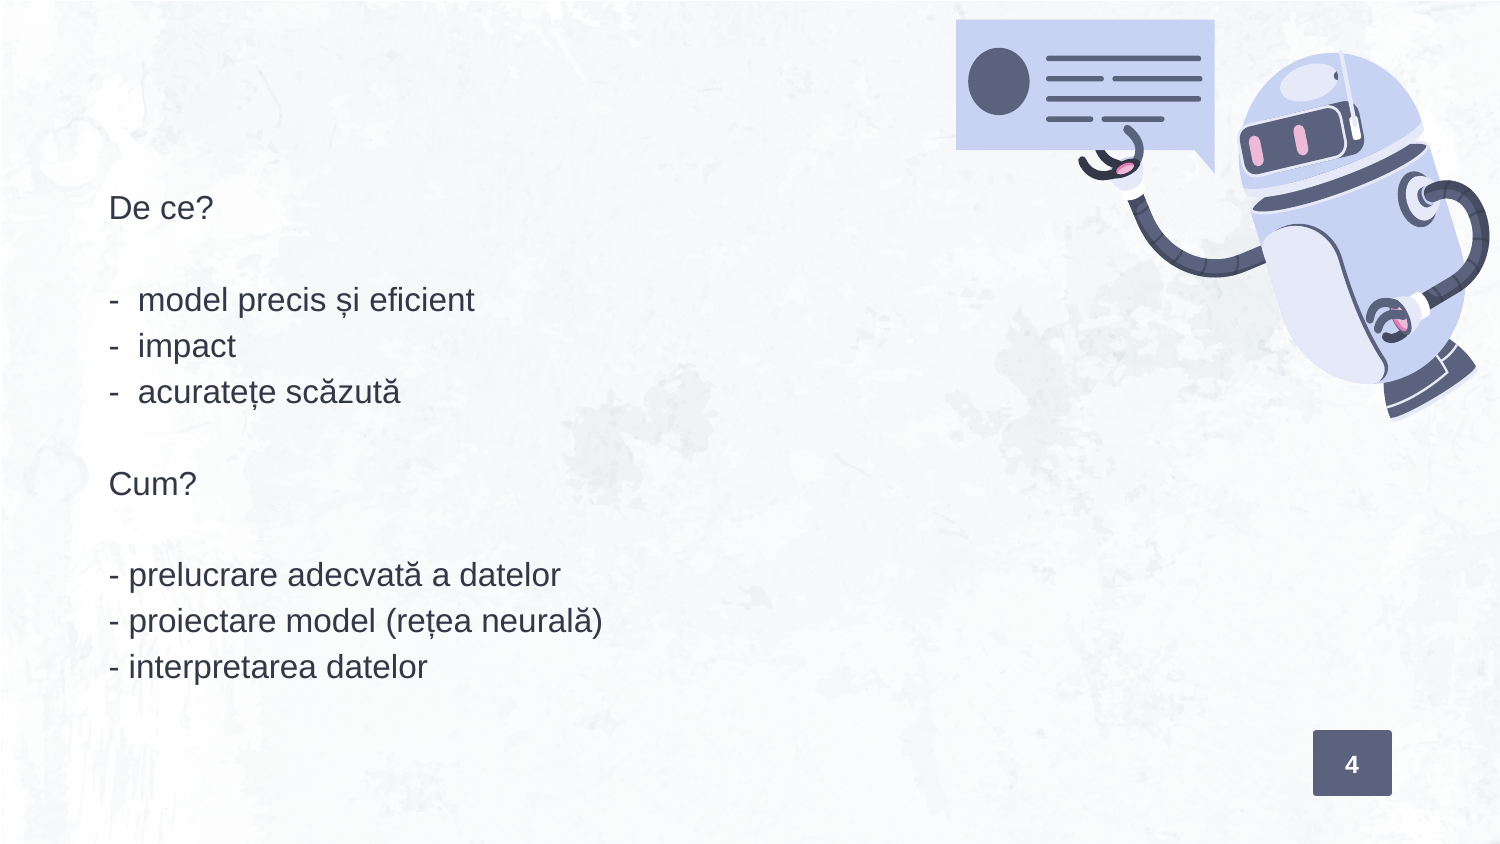

# De ce? -  model precis și eficient -  impact -  acuratețe scăzută Cum? - prelucrare adecvată a datelor - proiectare model (rețea neurală) - interpretarea datelor
4